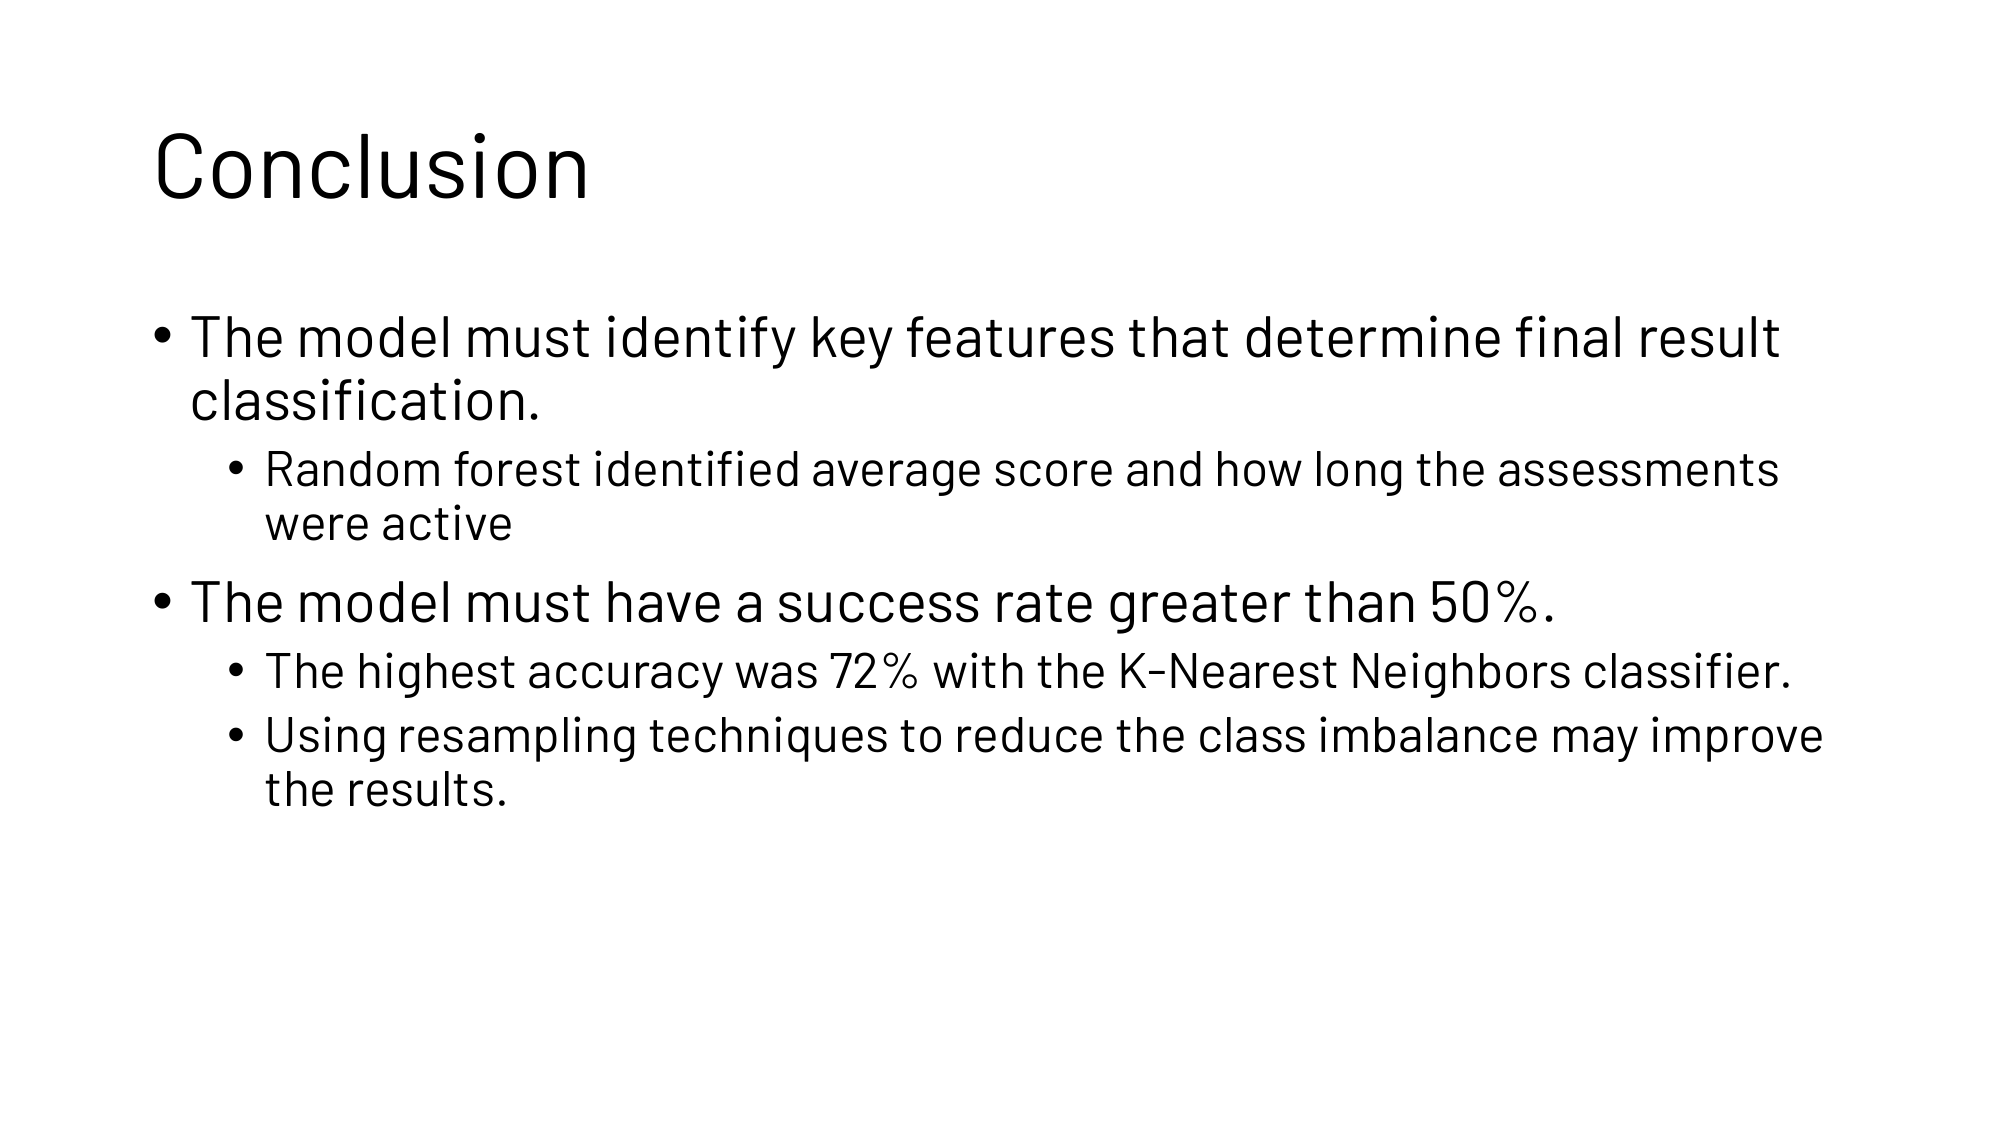

# Conclusion
The model must identify key features that determine final result classification.
Random forest identified average score and how long the assessments were active
The model must have a success rate greater than 50%.
The highest accuracy was 72% with the K-Nearest Neighbors classifier.
Using resampling techniques to reduce the class imbalance may improve the results.